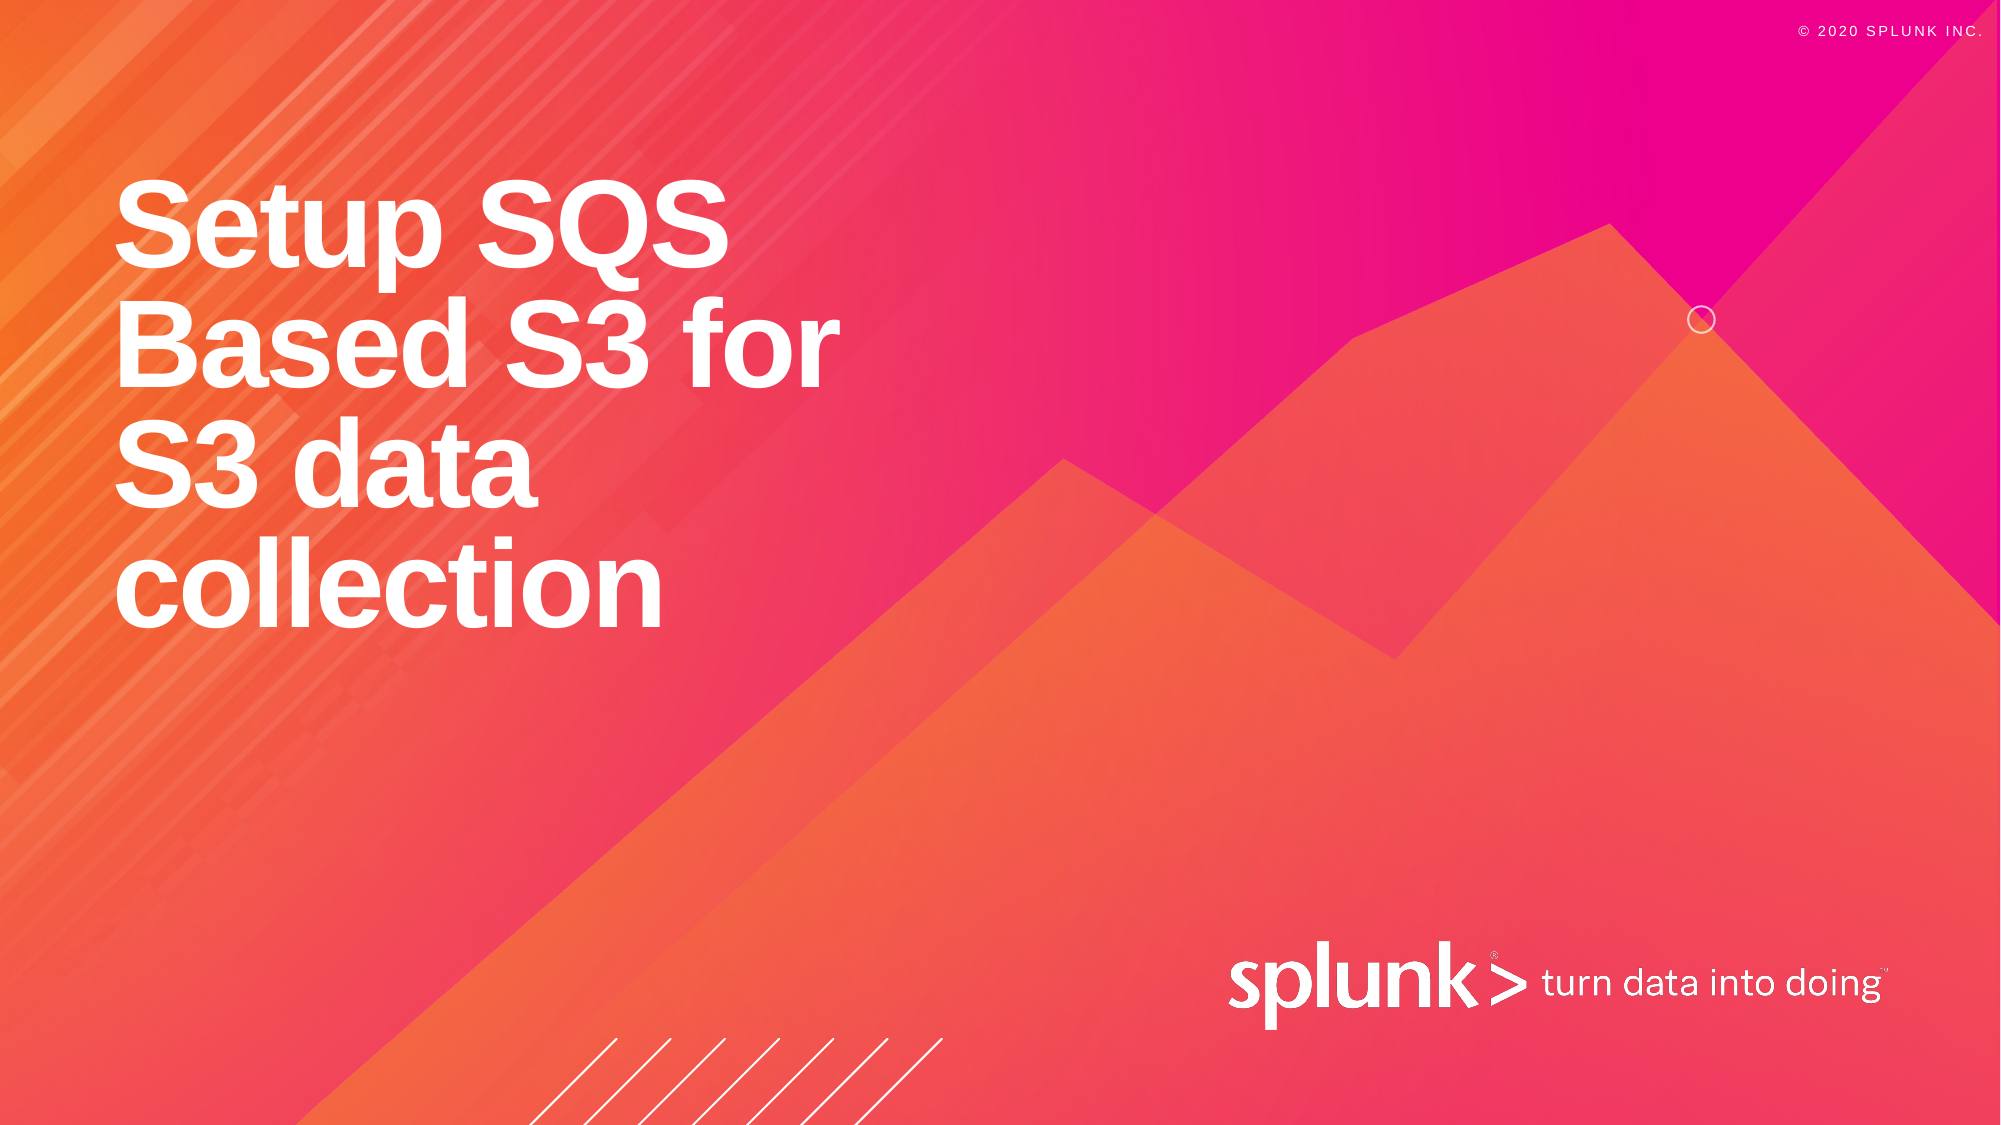

# Setup SQS Based S3 for S3 data collection